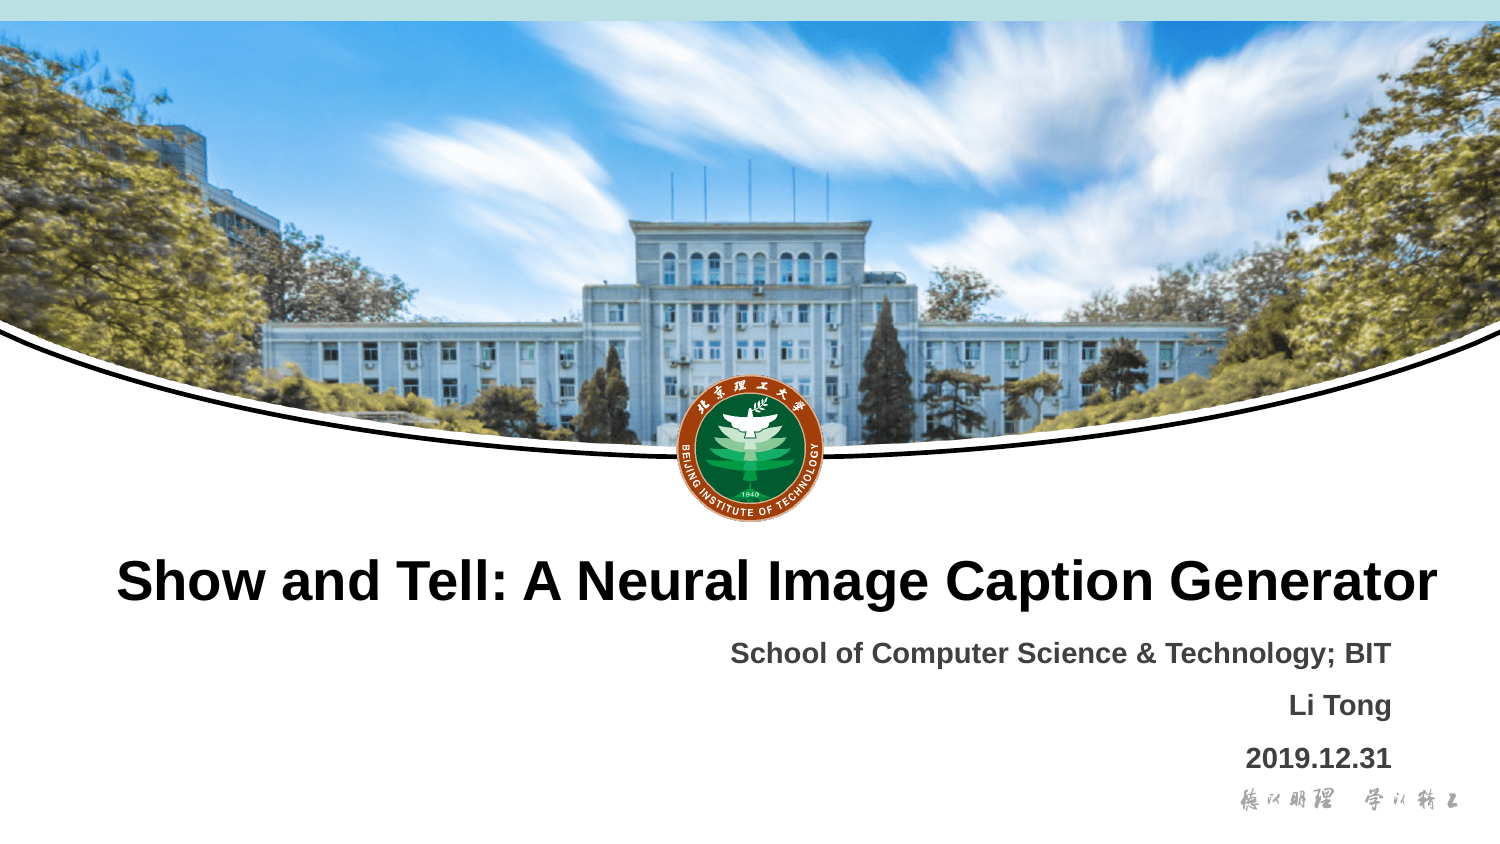

Show and Tell: A Neural Image Caption Generator
Template for Thesis Defense in Beijing Institute of Technology
School of Computer Science & Technology; BIT
Li Tong
2019.12.31